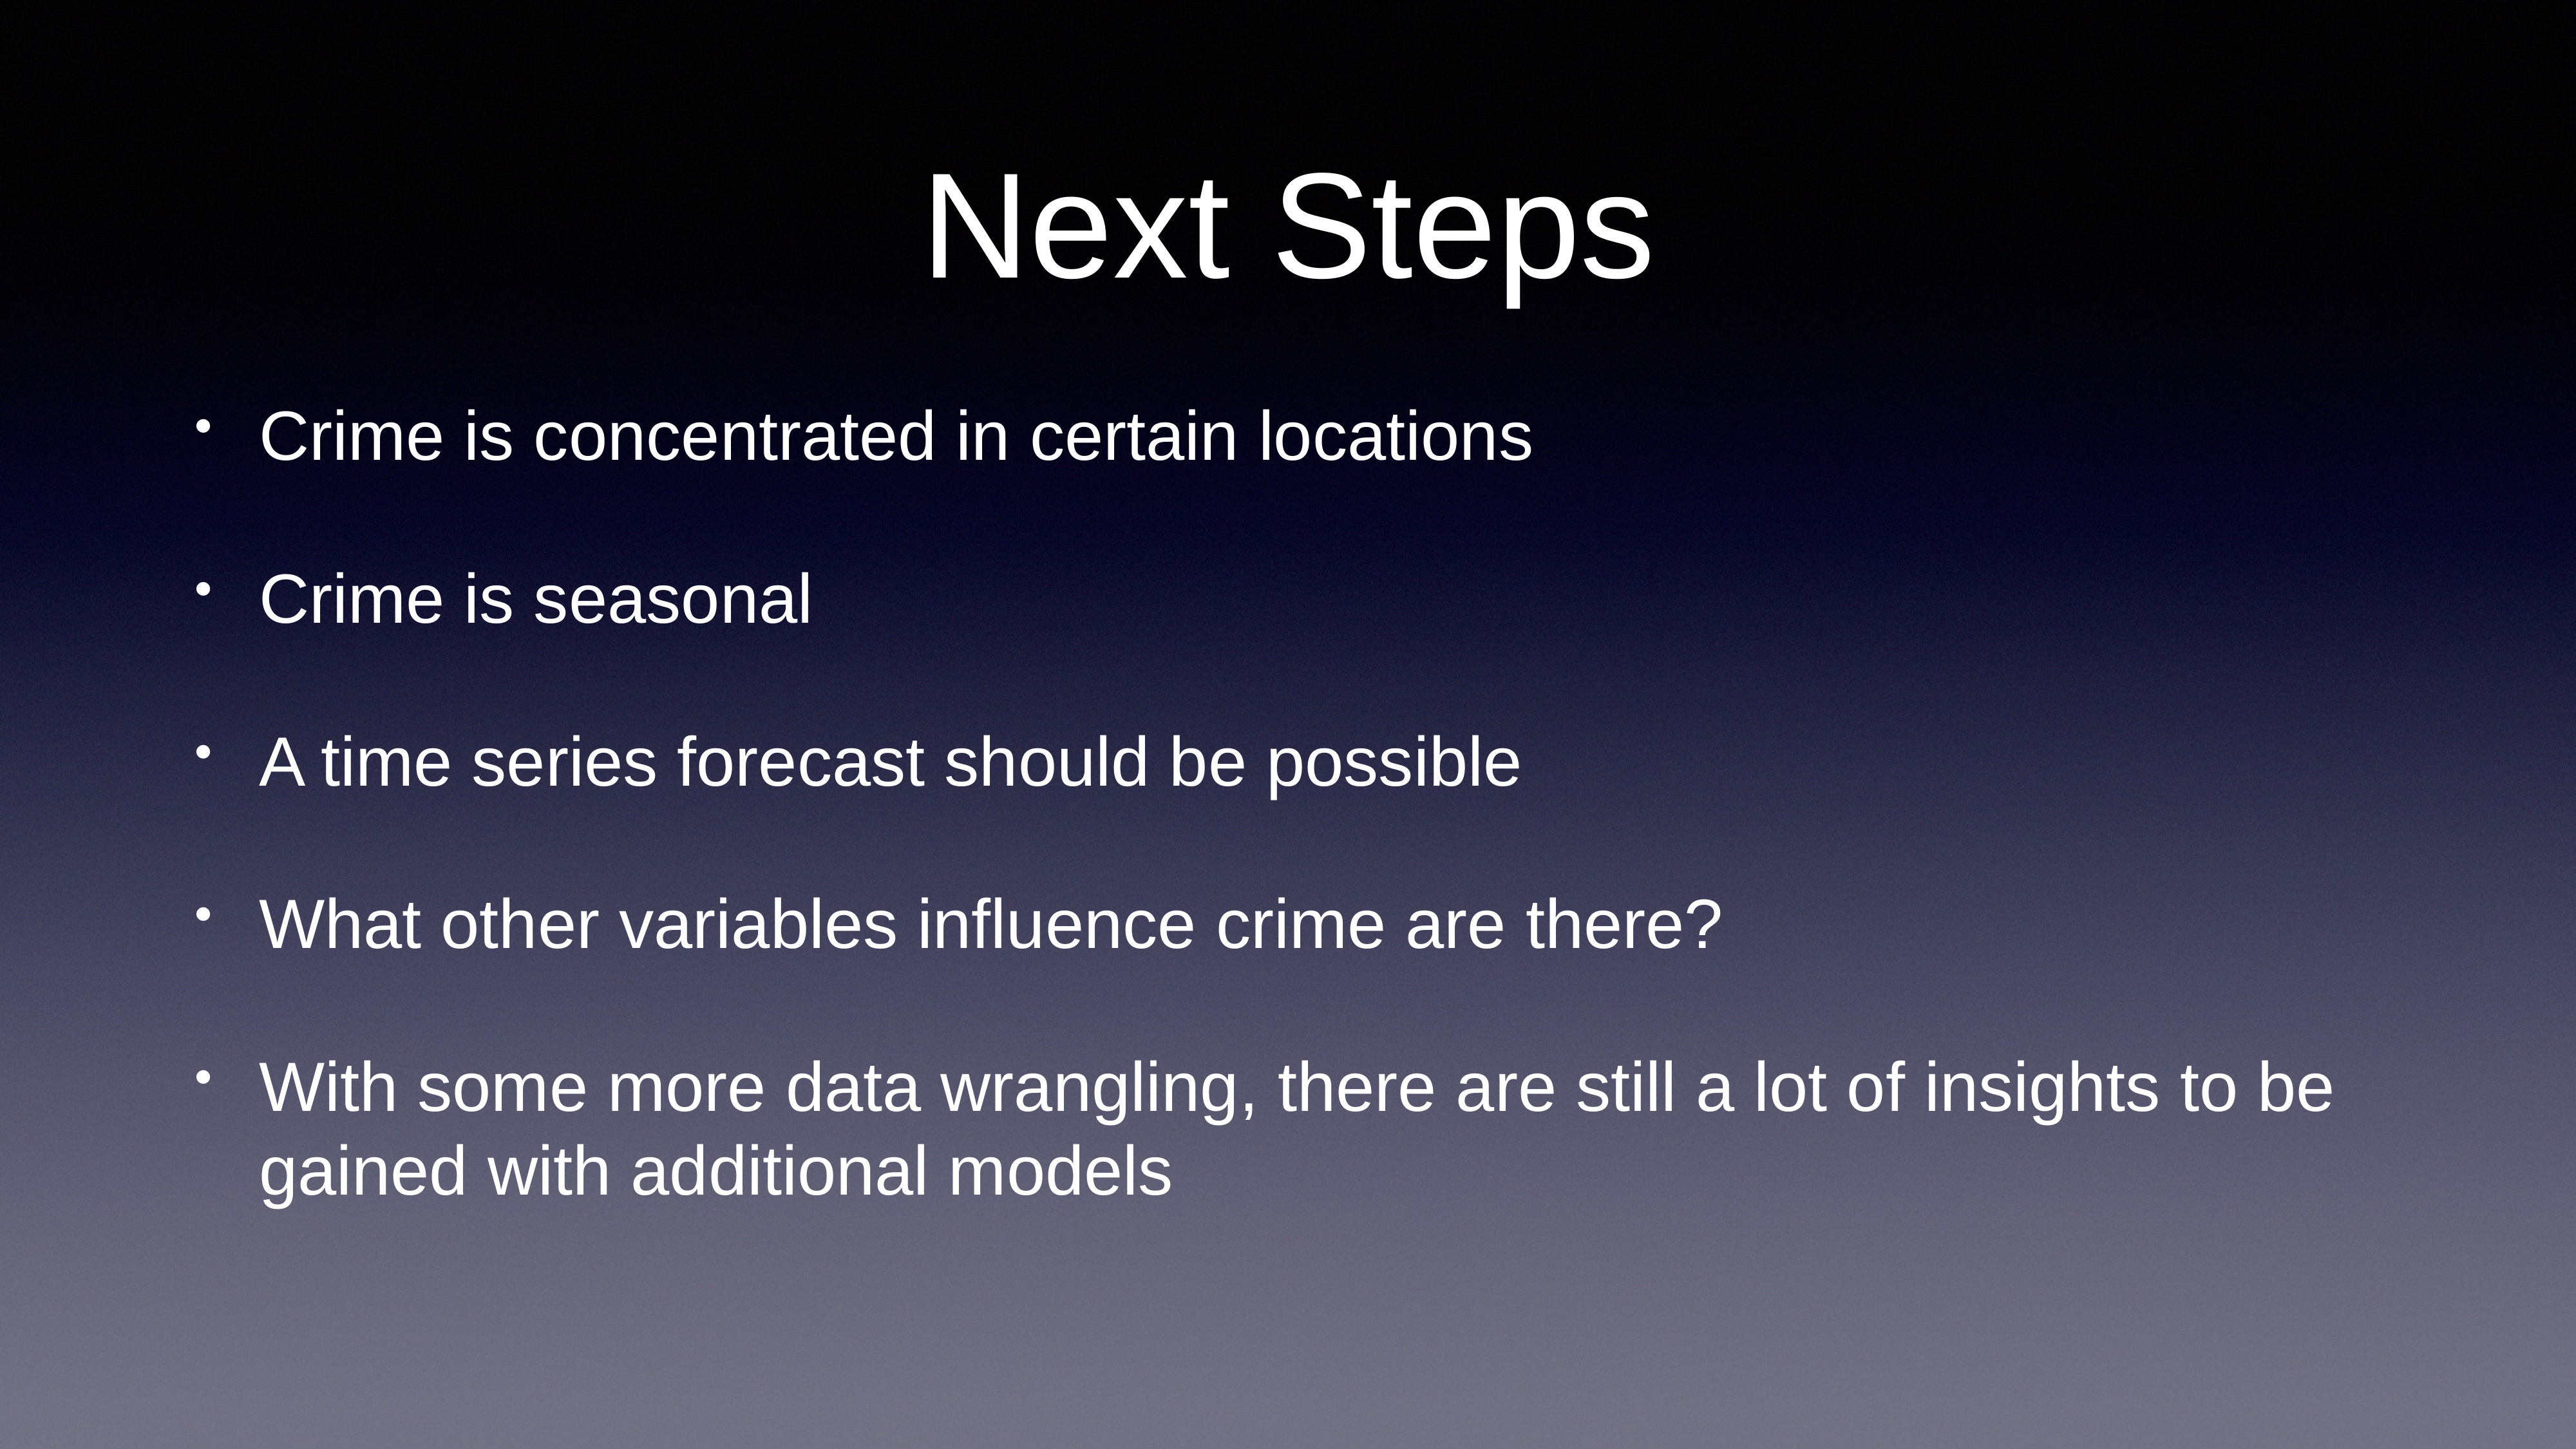

# Next Steps
Crime is concentrated in certain locations
Crime is seasonal
A time series forecast should be possible
What other variables influence crime are there?
With some more data wrangling, there are still a lot of insights to be gained with additional models